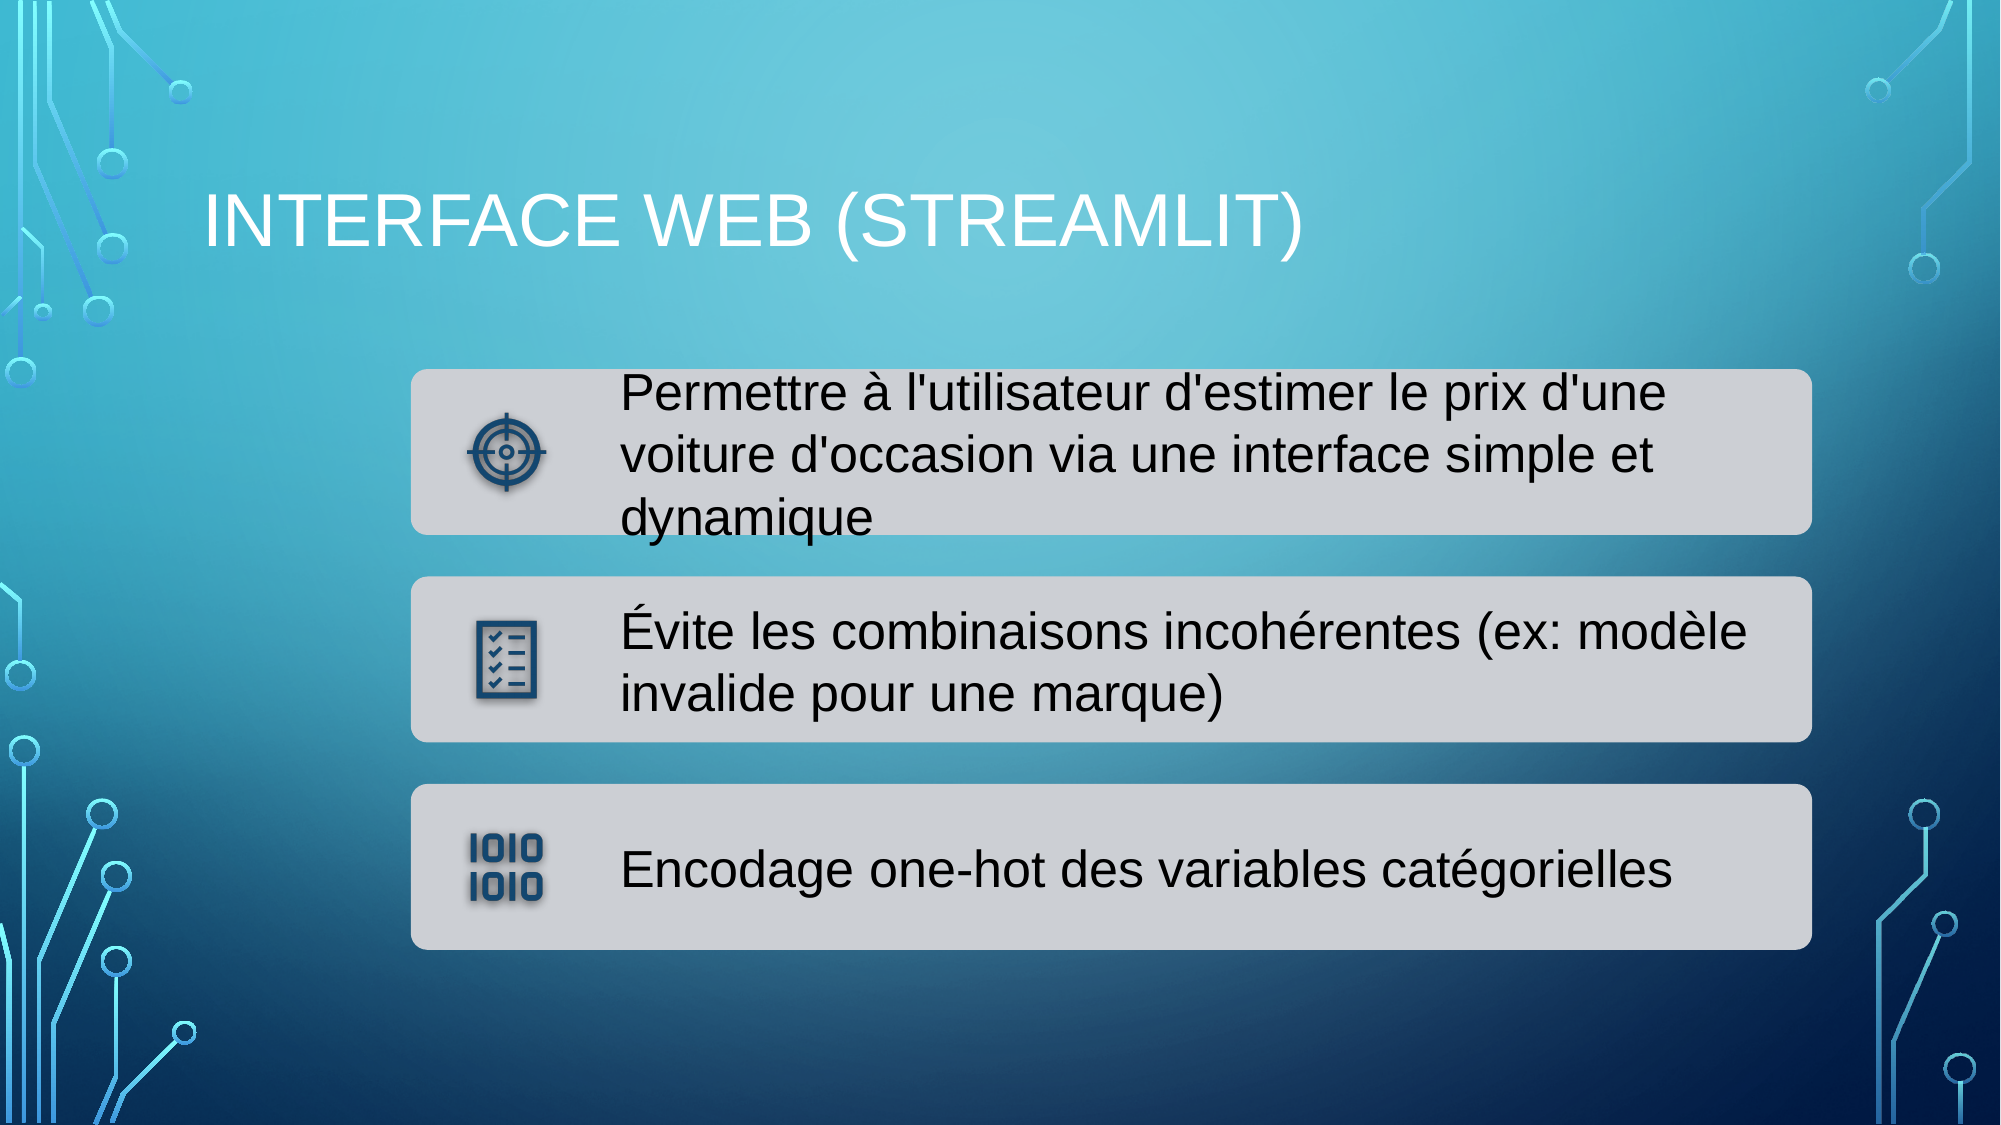

# Interface web (Streamlit)
Permettre à l'utilisateur d'estimer le prix d'une voiture d'occasion via une interface simple et dynamique
Évite les combinaisons incohérentes (ex: modèle invalide pour une marque)
Encodage one-hot des variables catégorielles